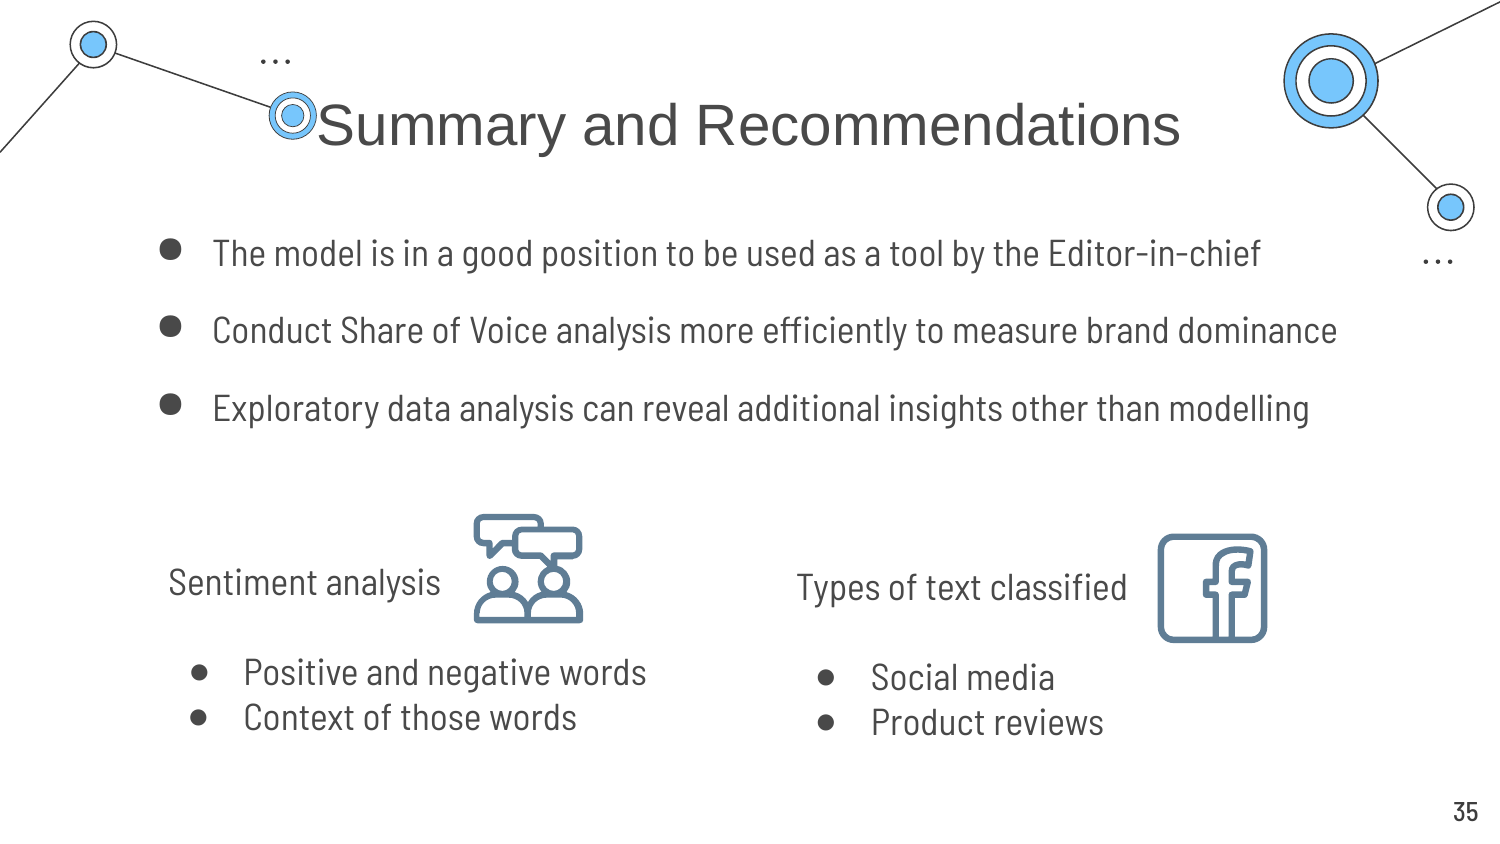

# Summary and Recommendations
The model is in a good position to be used as a tool by the Editor-in-chief

Conduct Share of Voice analysis more efficiently to measure brand dominance

Exploratory data analysis can reveal additional insights other than modelling

Sentiment analysis

Positive and negative words
Context of those words

Types of text classified

Social media
Product reviews

35